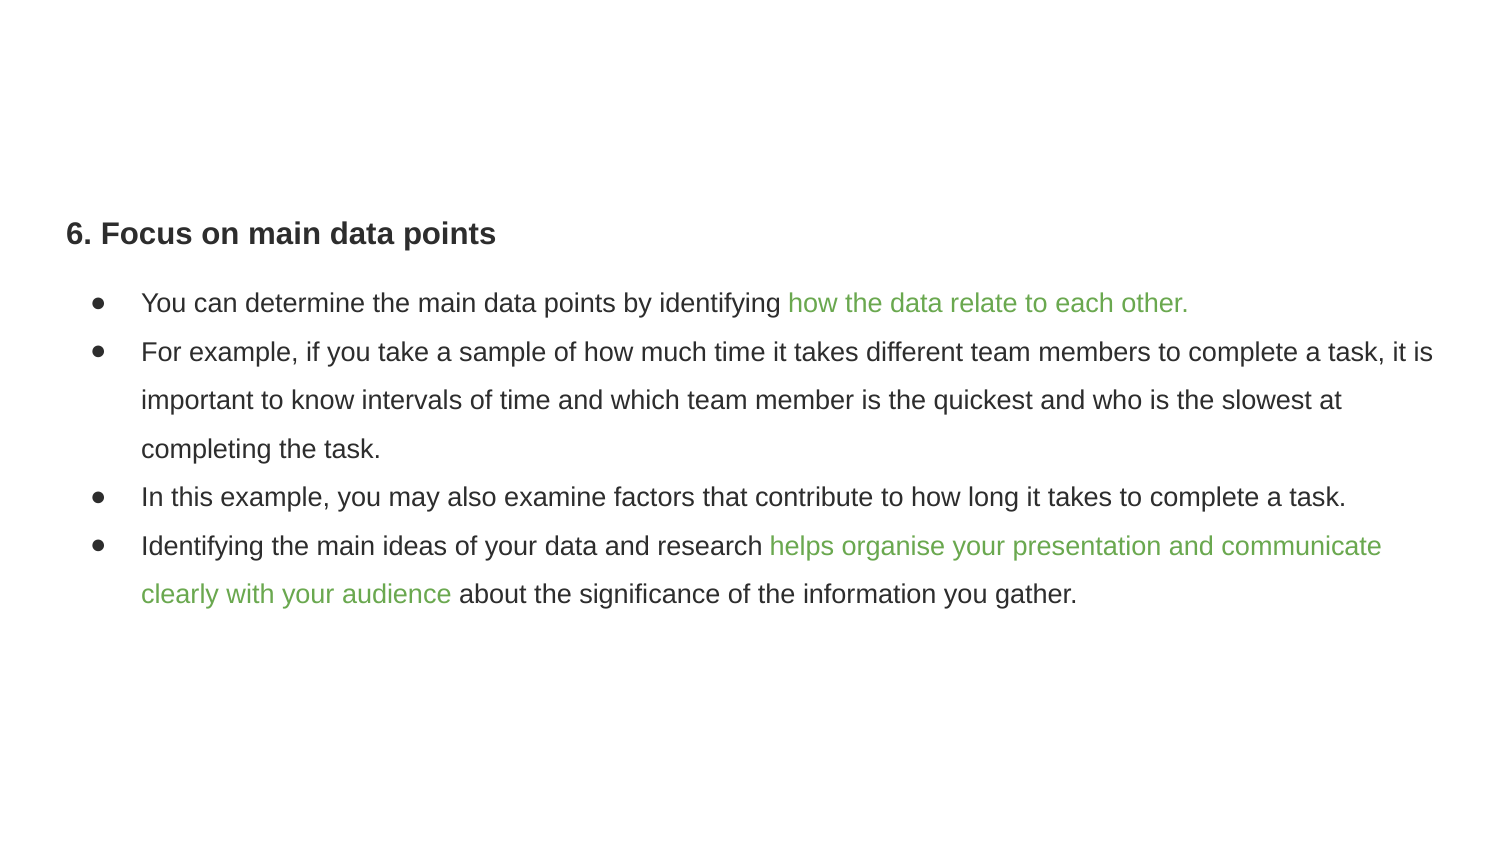

6. Focus on main data points
You can determine the main data points by identifying how the data relate to each other.
For example, if you take a sample of how much time it takes different team members to complete a task, it is important to know intervals of time and which team member is the quickest and who is the slowest at completing the task.
In this example, you may also examine factors that contribute to how long it takes to complete a task.
Identifying the main ideas of your data and research helps organise your presentation and communicate clearly with your audience about the significance of the information you gather.